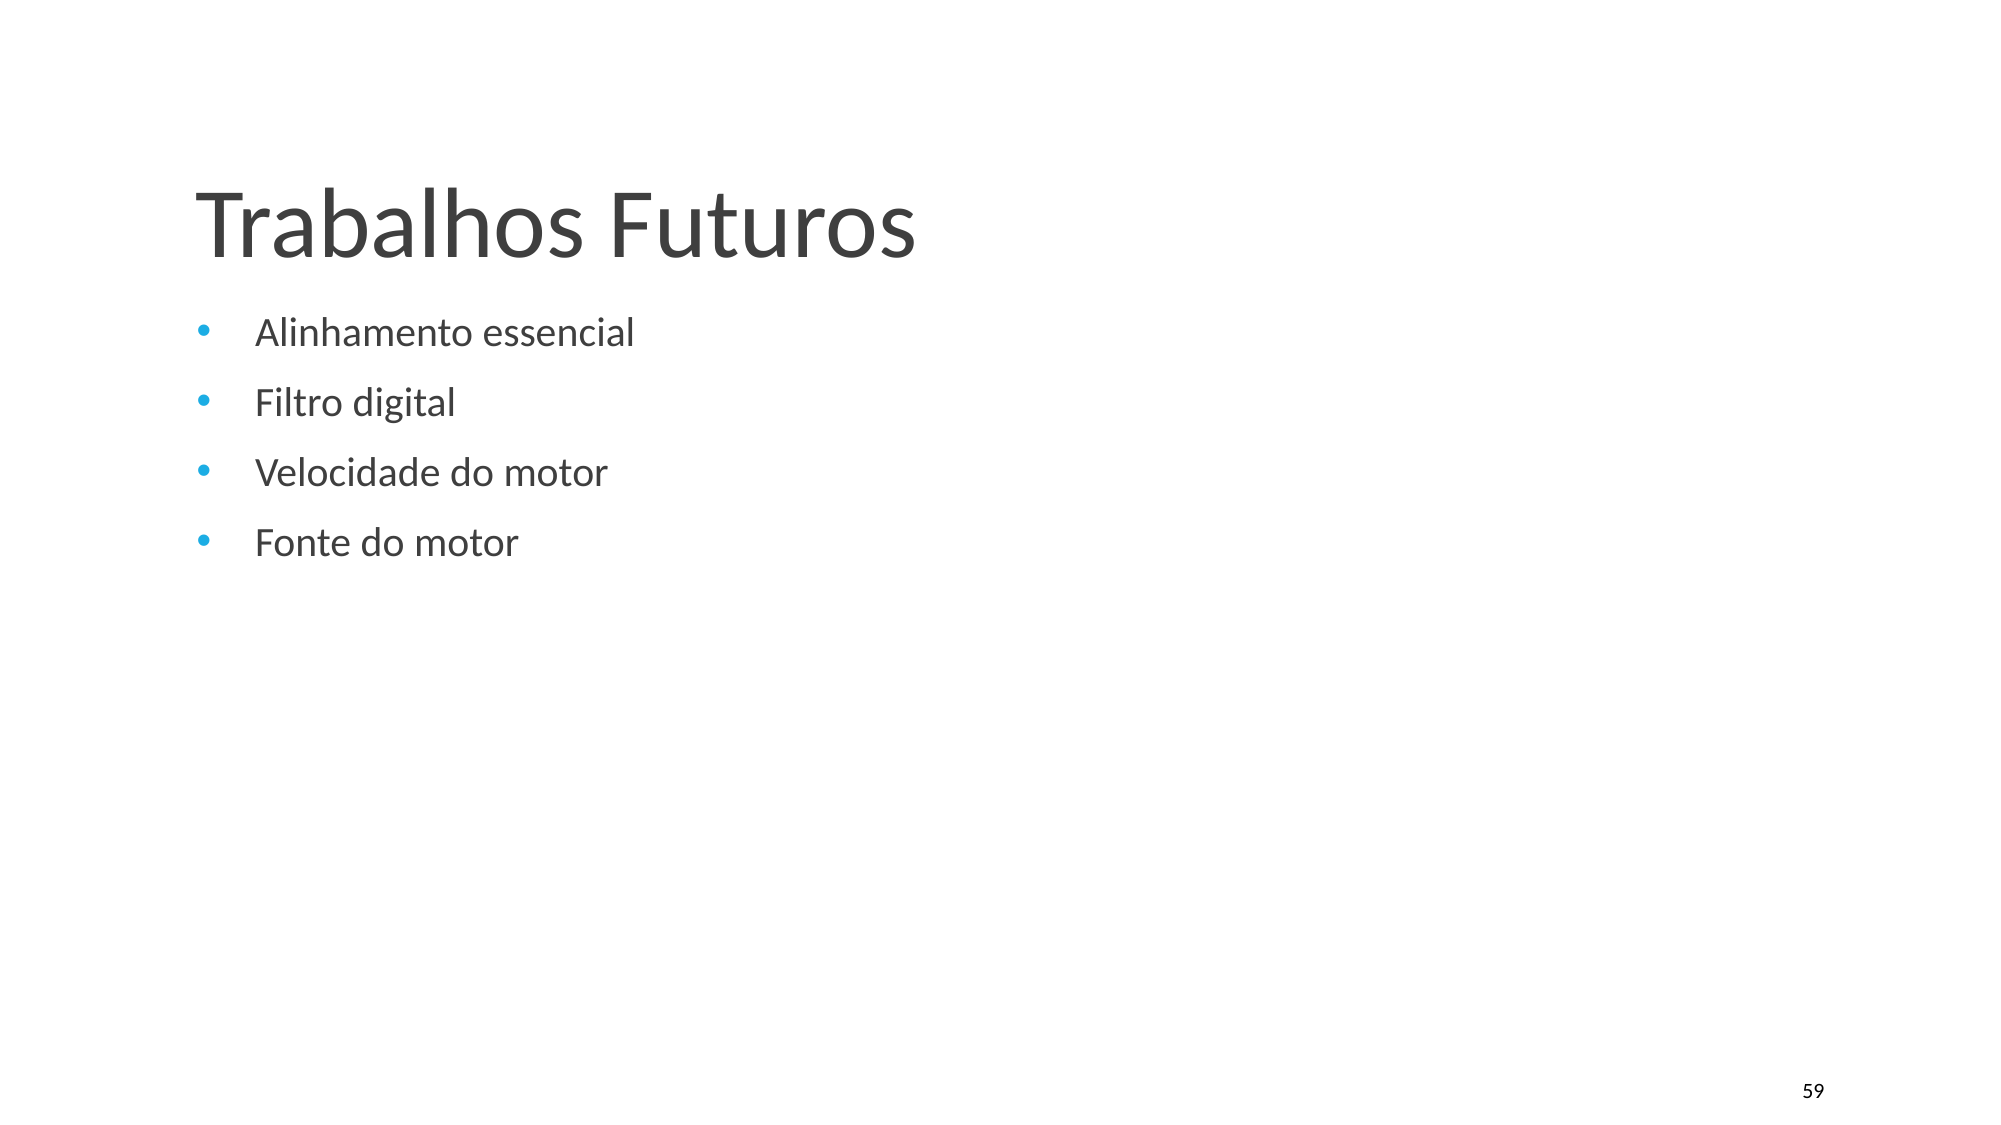

# Trabalhos Futuros
Alinhamento essencial
Filtro digital
Velocidade do motor
Fonte do motor
59